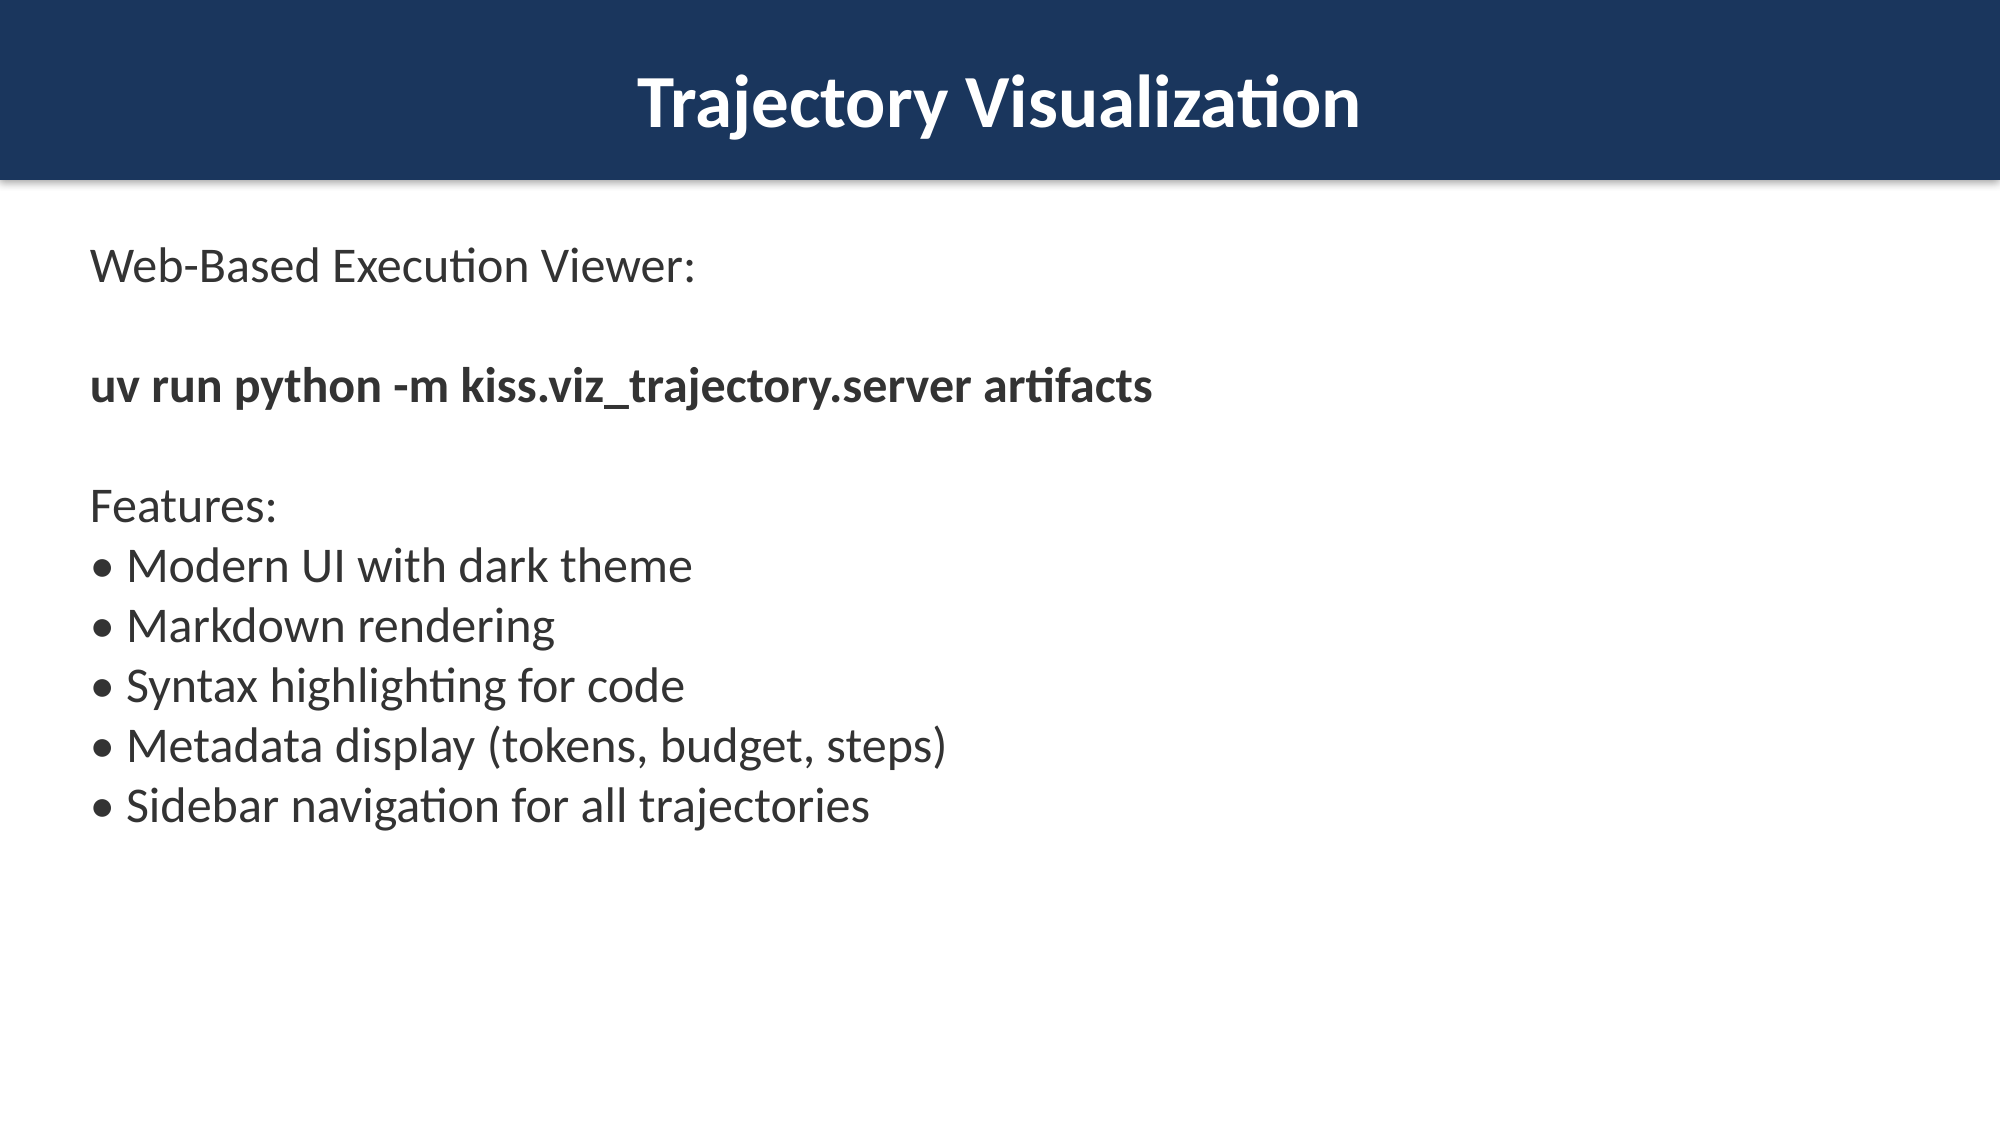

Trajectory Visualization
Web-Based Execution Viewer:

uv run python -m kiss.viz_trajectory.server artifacts

Features:
• Modern UI with dark theme
• Markdown rendering
• Syntax highlighting for code
• Metadata display (tokens, budget, steps)
• Sidebar navigation for all trajectories